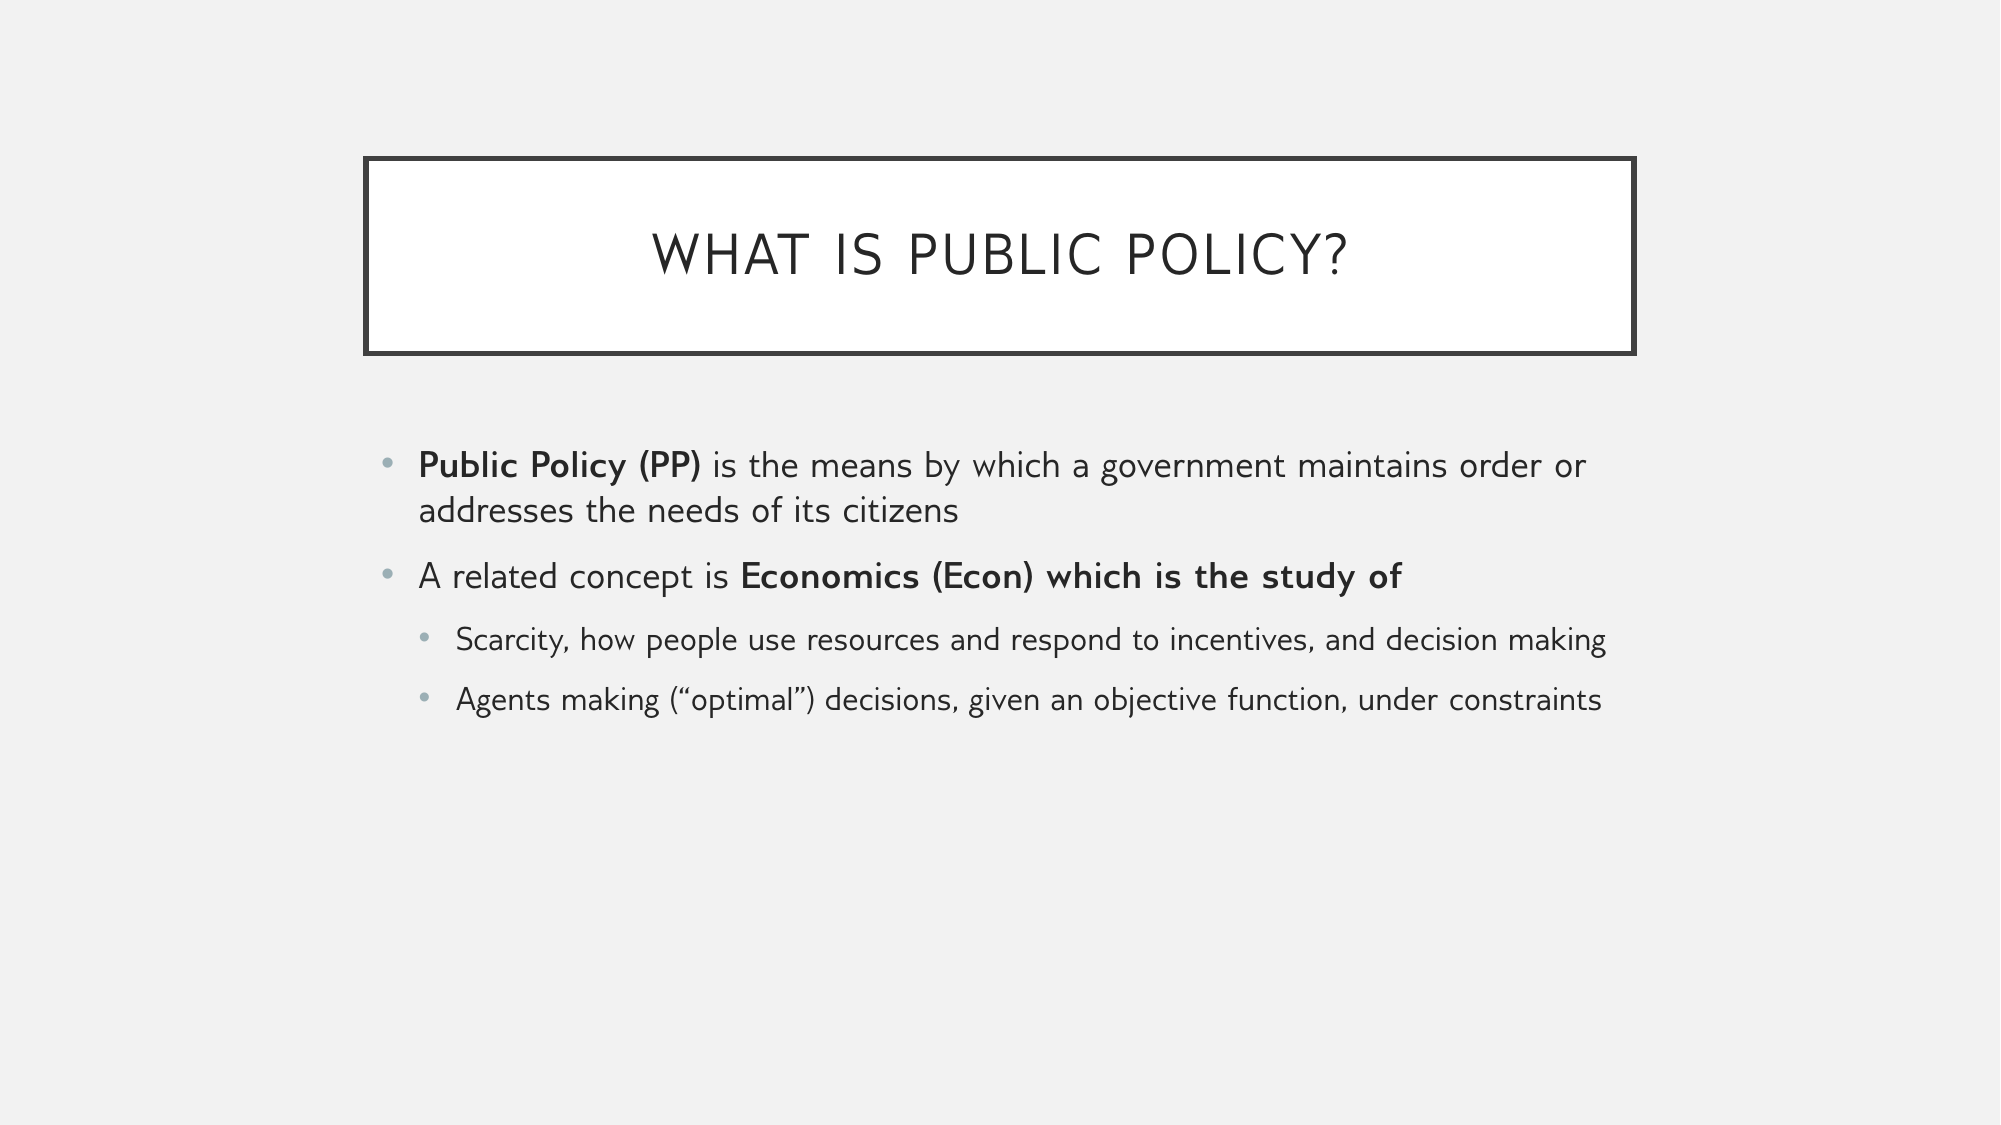

# What Is Public policy?
Public Policy (PP) is the means by which a government maintains order or addresses the needs of its citizens
A related concept is Economics (Econ) which is the study of
Scarcity, how people use resources and respond to incentives, and decision making
Agents making (“optimal”) decisions, given an objective function, under constraints